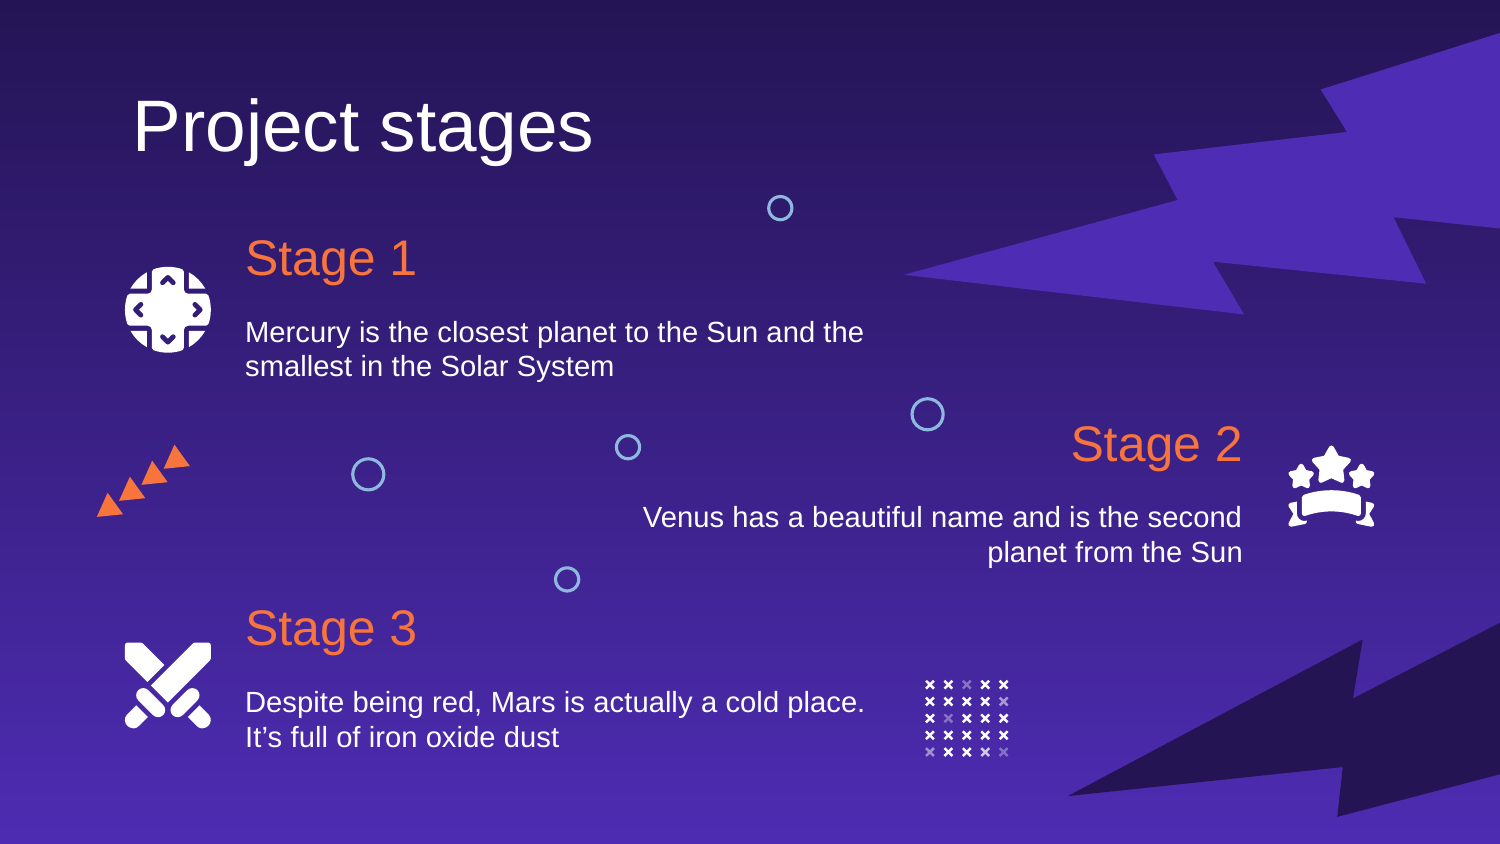

Project stages

# Stage 1

Mercury is the closest planet to the Sun and the smallest in the Solar System
Stage 2

Venus has a beautiful name and is the second planet from the Sun
Stage 3

Despite being red, Mars is actually a cold place. It’s full of iron oxide dust